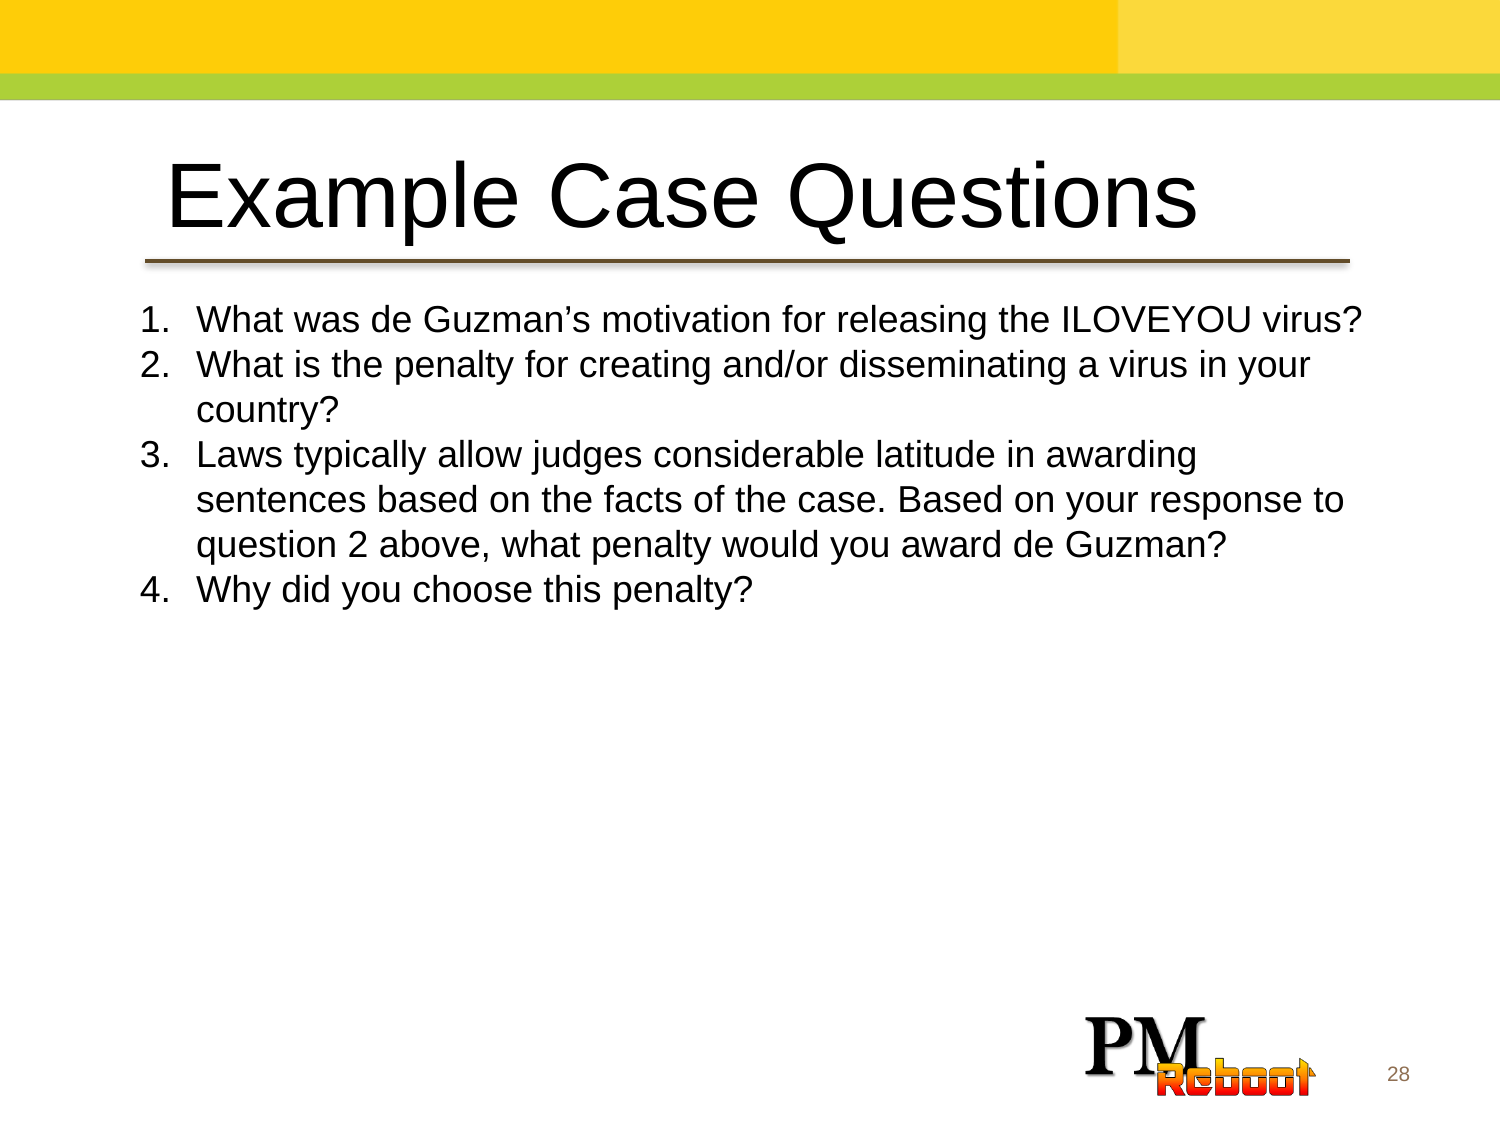

Example Case Questions
What was de Guzman’s motivation for releasing the ILOVEYOU virus?
What is the penalty for creating and/or disseminating a virus in your country?
Laws typically allow judges considerable latitude in awarding sentences based on the facts of the case. Based on your response to question 2 above, what penalty would you award de Guzman?
Why did you choose this penalty?
28